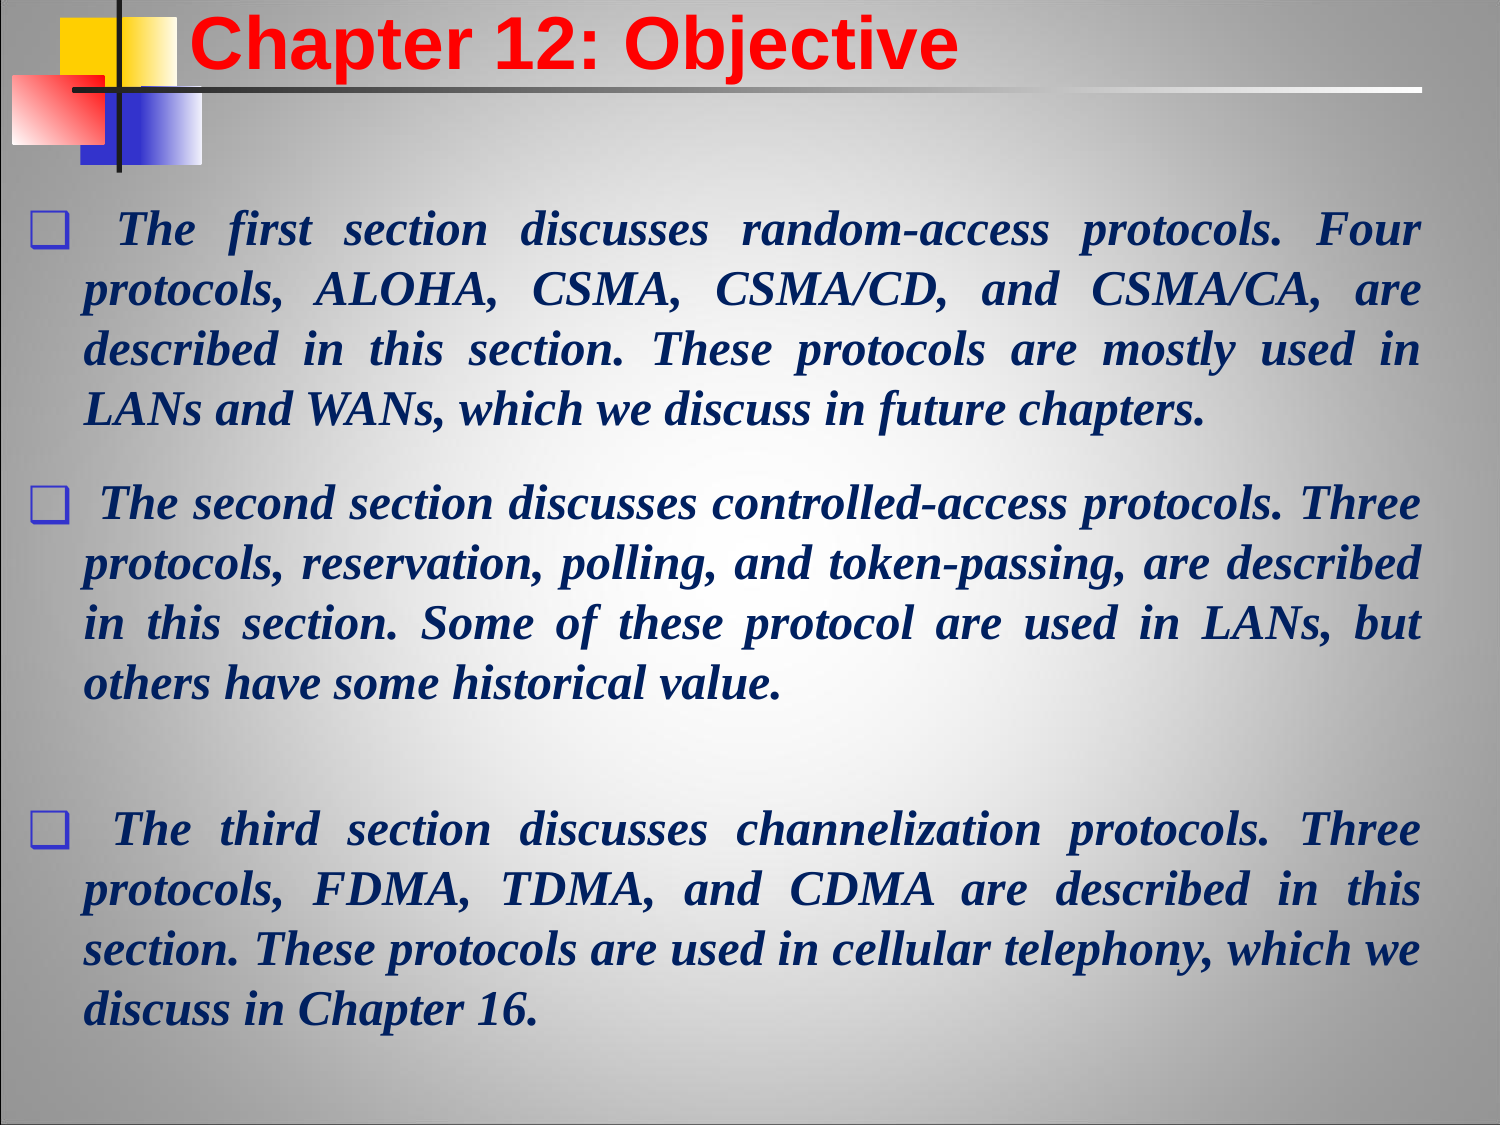

Chapter 12: Objective

 The first section discusses random-access protocols. Four protocols, ALOHA, CSMA, CSMA/CD, and CSMA/CA, are described in this section. These protocols are mostly used in LANs and WANs, which we discuss in future chapters.

 The second section discusses controlled-access protocols. Three protocols, reservation, polling, and token-passing, are described in this section. Some of these protocol are used in LANs, but others have some historical value.
 The third section discusses channelization protocols. Three protocols, FDMA, TDMA, and CDMA are described in this section. These protocols are used in cellular telephony, which we discuss in Chapter 16.